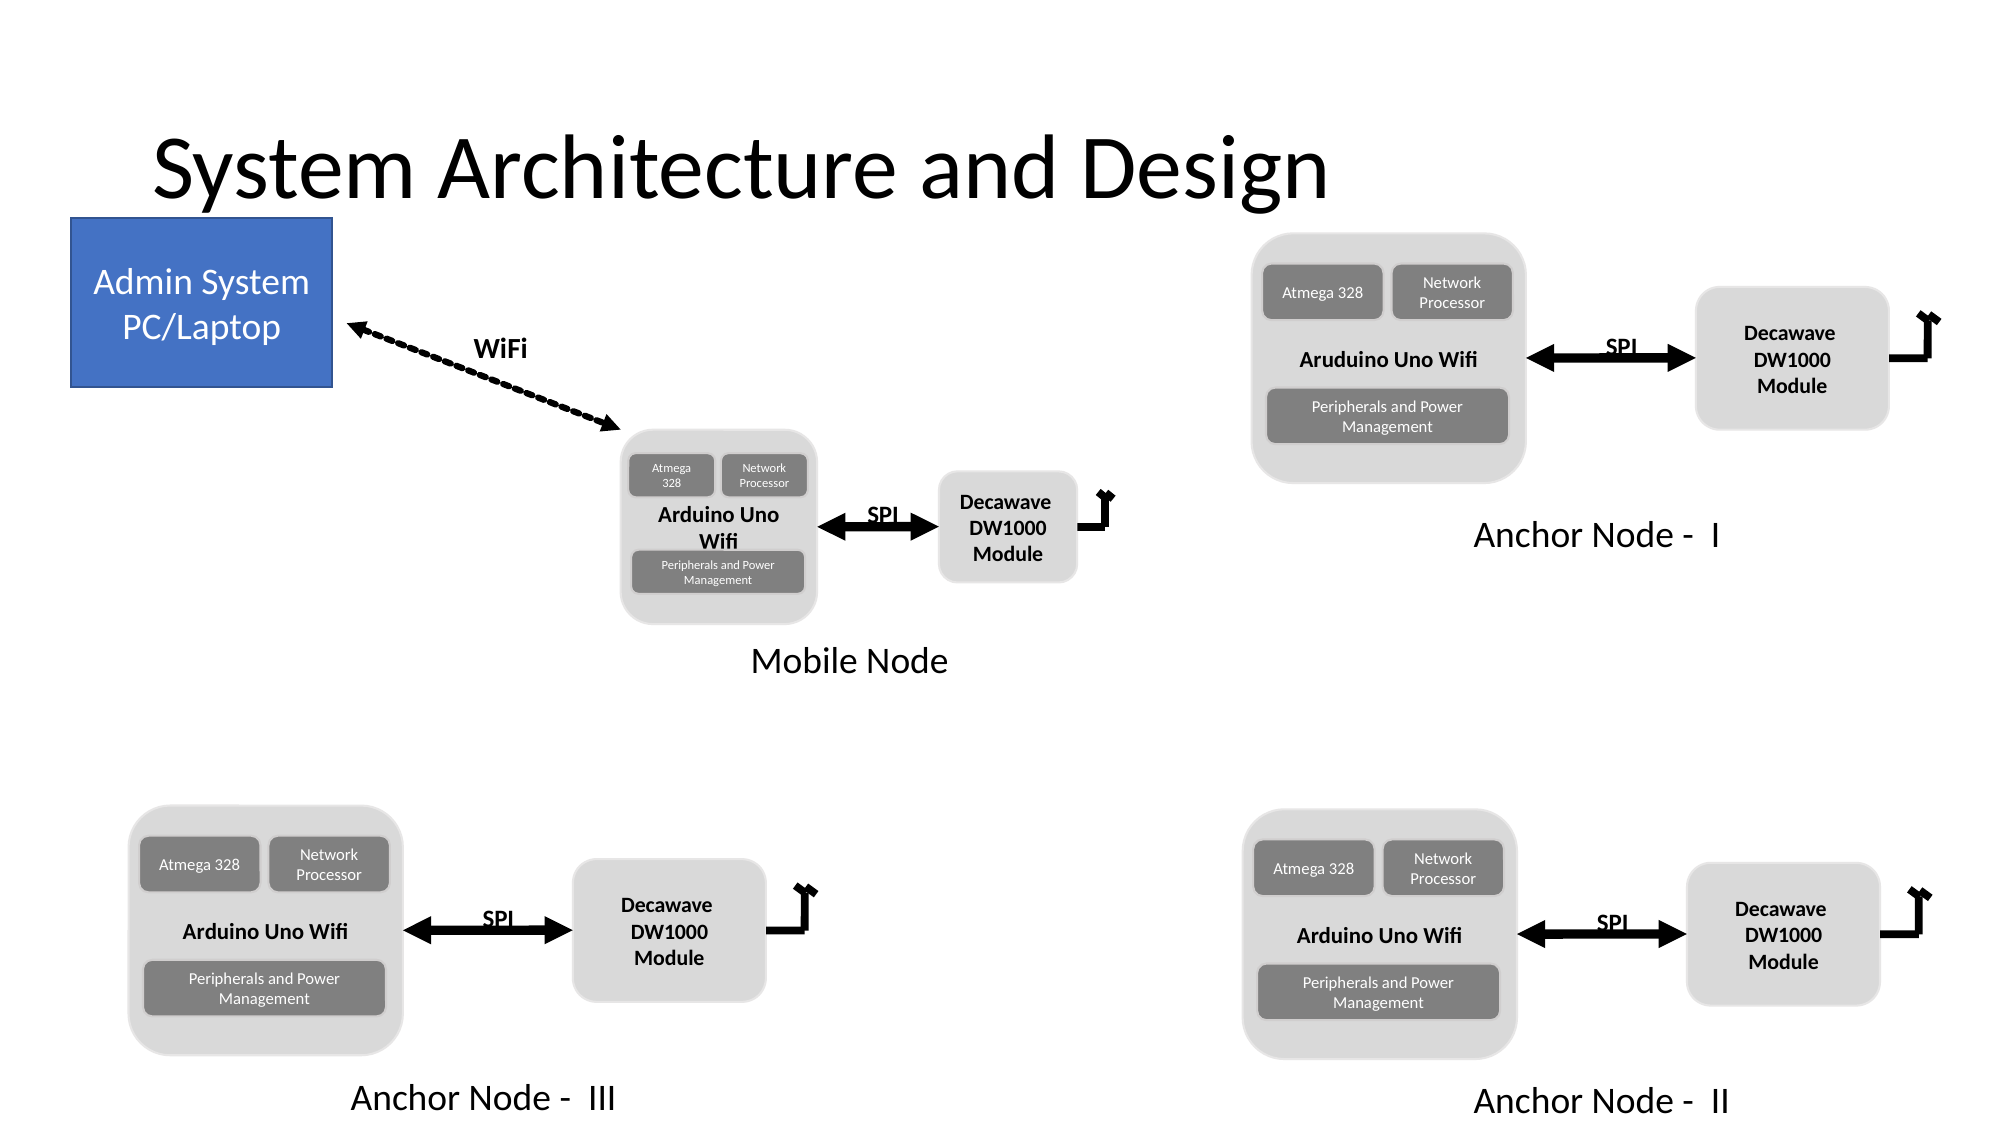

System Architecture and Design
Admin System
PC/Laptop
Aruduino Uno Wifi
Atmega 328
Network Processor
Decawave
DW1000 Module

WiFi

SPI

Peripherals and Power Management
Arduino Uno Wifi
Atmega 328
Network Processor
Decawave
DW1000 Module
SPI

Anchor Node -  I

Peripherals and Power Management
Mobile Node
Arduino Uno Wifi
Arduino Uno Wifi
Atmega 328
Network Processor
Atmega 328
Network Processor
Decawave
DW1000 Module
Decawave
DW1000 Module

SPI

SPI

Peripherals and Power Management
Peripherals and Power Management
Anchor Node -  III
Anchor Node -  II